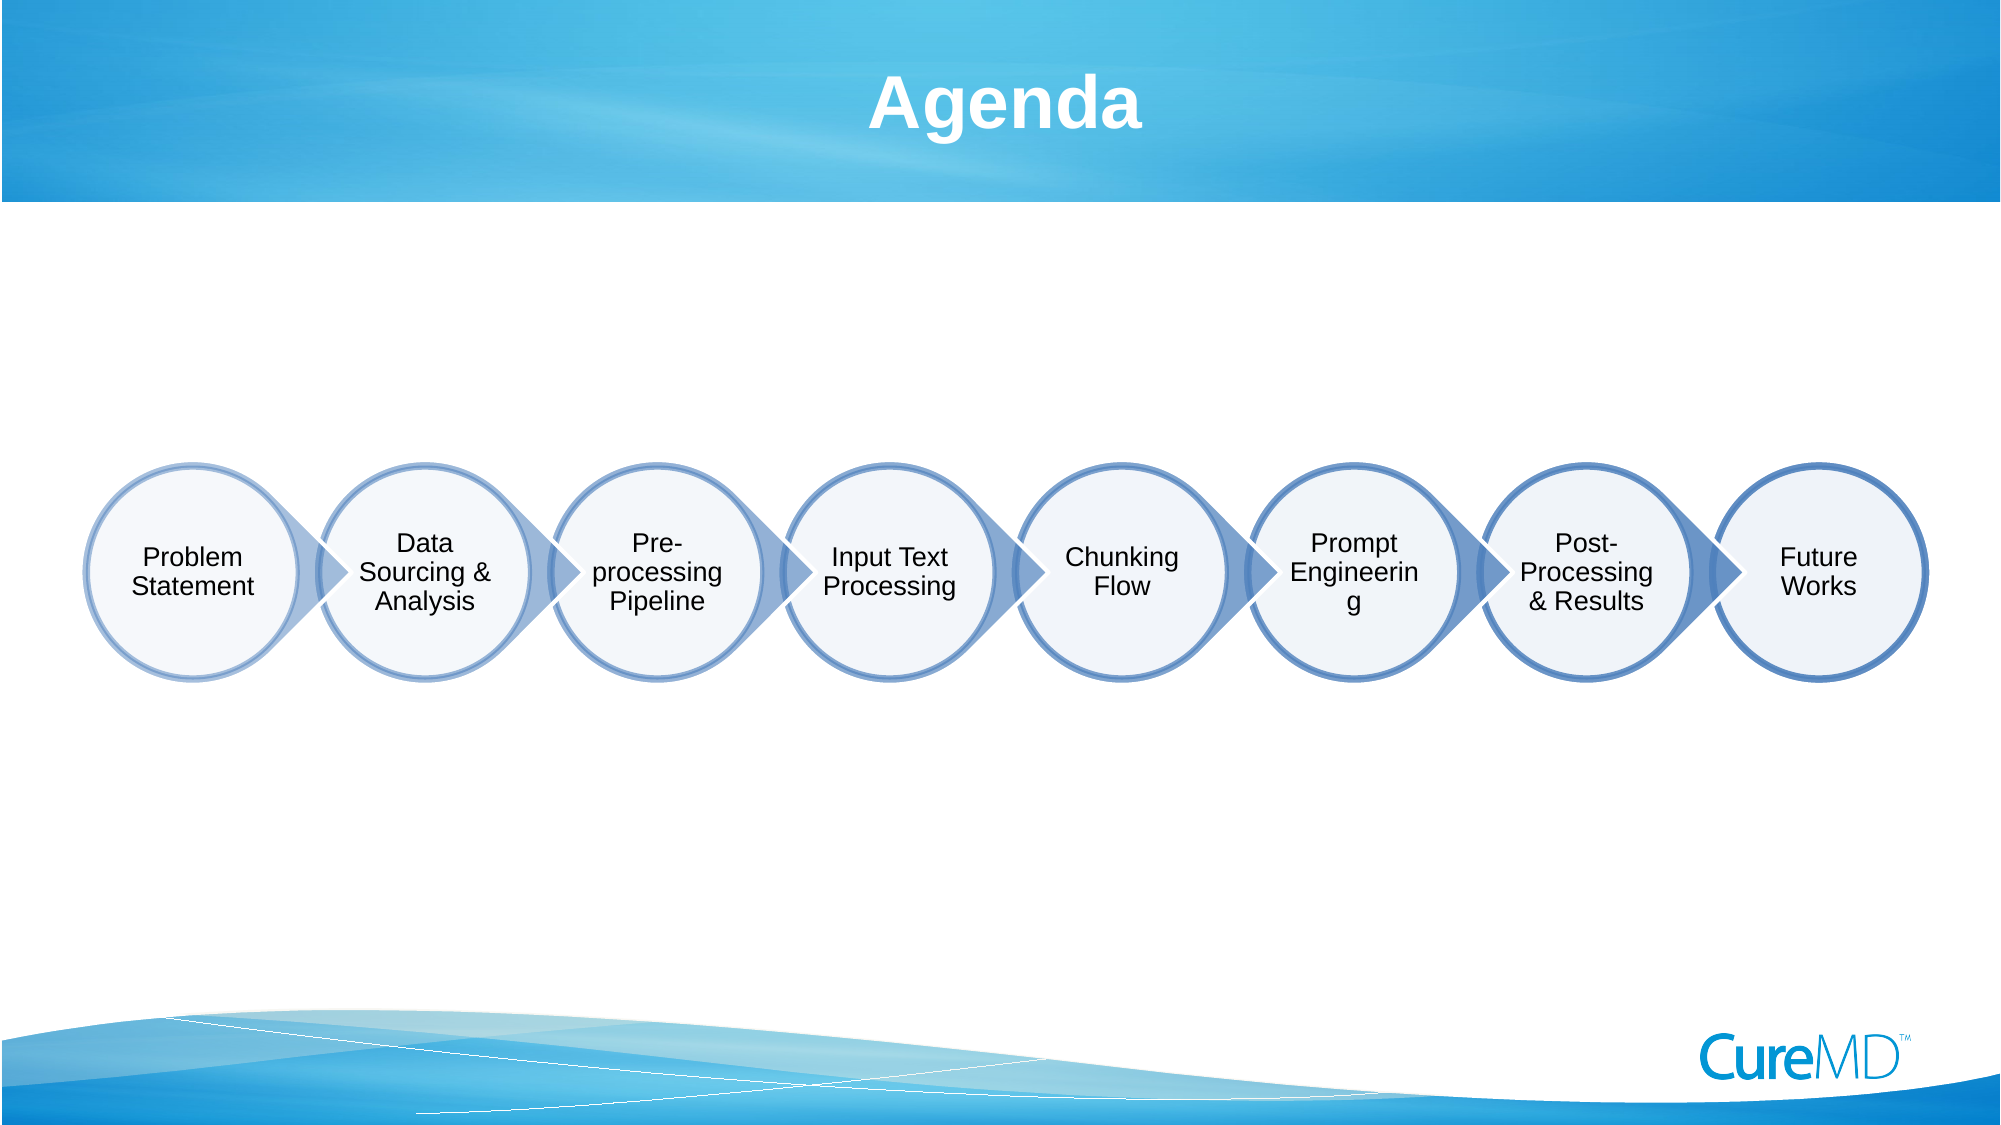

Future Works
Post-Processing & Results
Prompt Engineering
Chunking Flow
Input Text Processing
Pre-processing Pipeline
Data Sourcing & Analysis
Problem Statement
Agenda